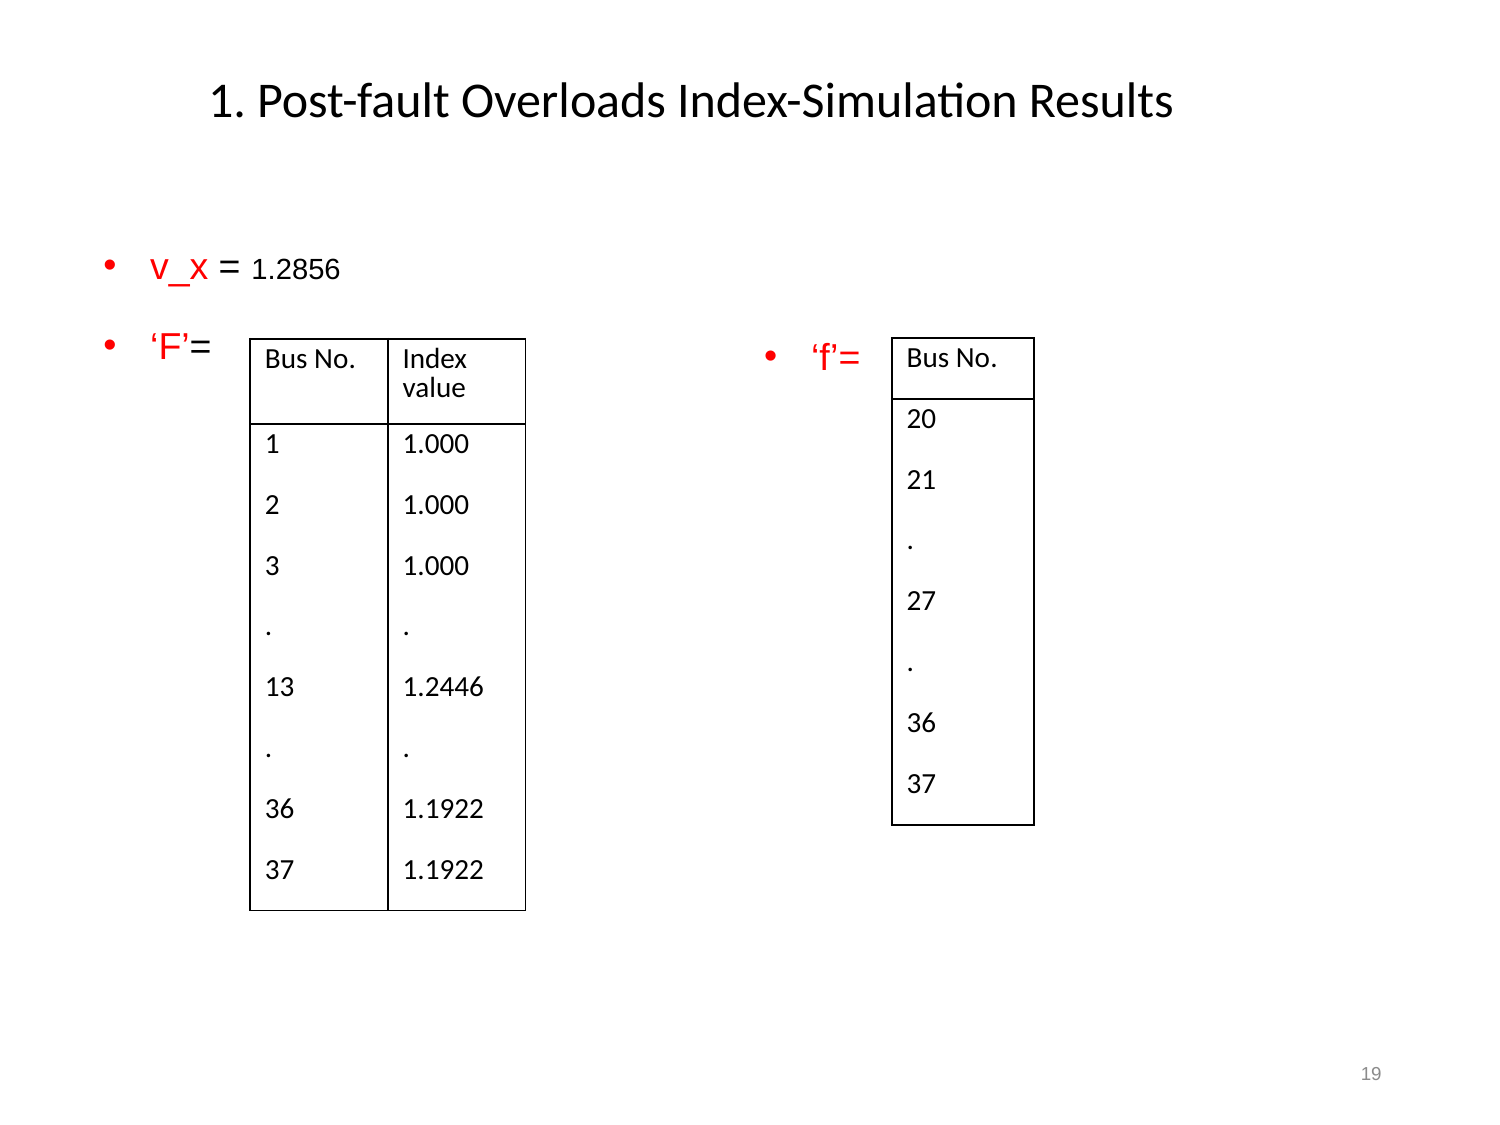

# 1. Post-fault Overloads Index-Simulation Results

v_x = 1.2856

‘F’=
‘f’=
| Bus No. |
| --- |
| 20 |
| 21 |
| . |
| 27 |
| . |
| 36 |
| 37 |
| Bus No. | Index value |
| --- | --- |
| 1 | 1.000 |
| 2 | 1.000 |
| 3 | 1.000 |
| . | . |
| 13 | 1.2446 |
| . | . |
| 36 | 1.1922 |
| 37 | 1.1922 |
19